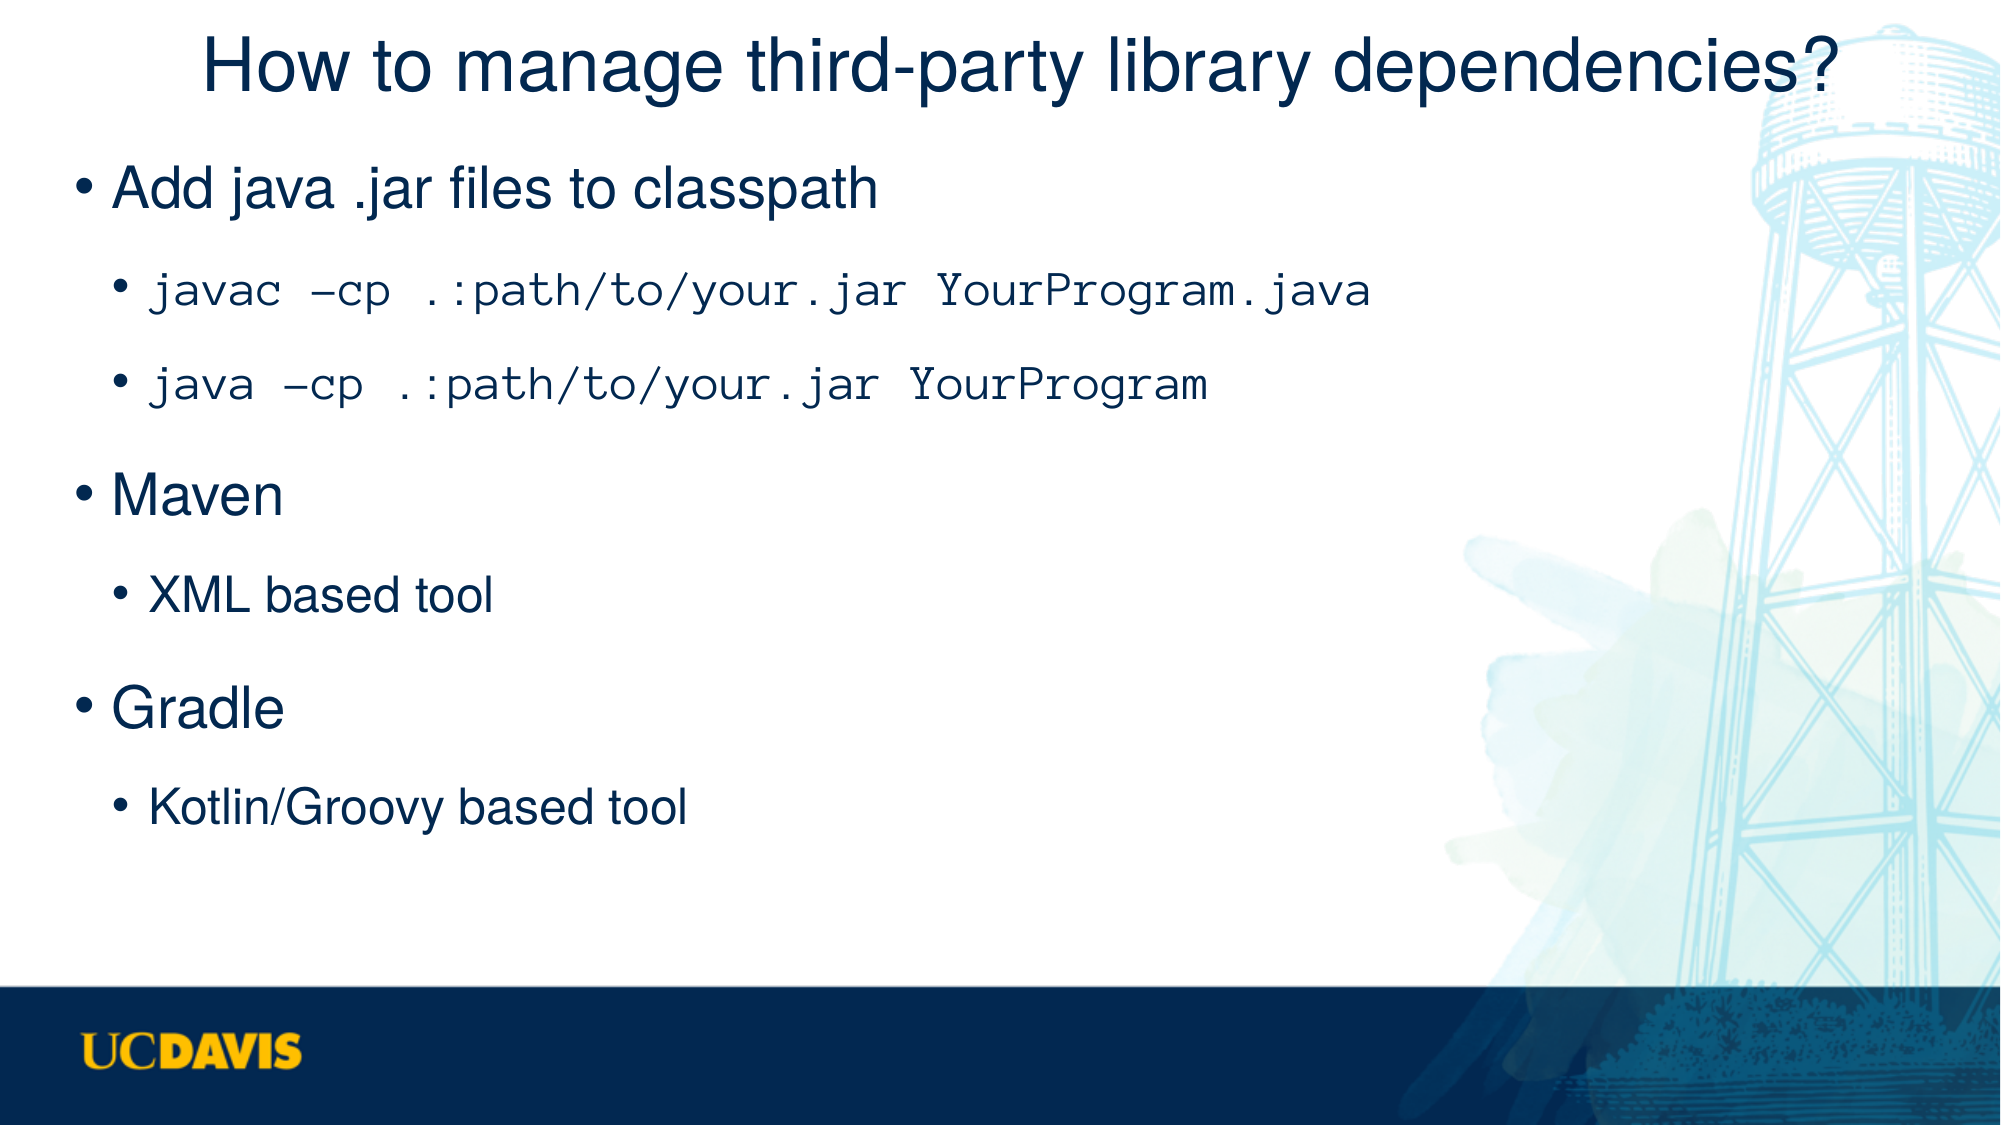

# How to manage third-party library dependencies?
Add java .jar files to classpath
javac -cp .:path/to/your.jar YourProgram.java
java -cp .:path/to/your.jar YourProgram
Maven
XML based tool
Gradle
Kotlin/Groovy based tool